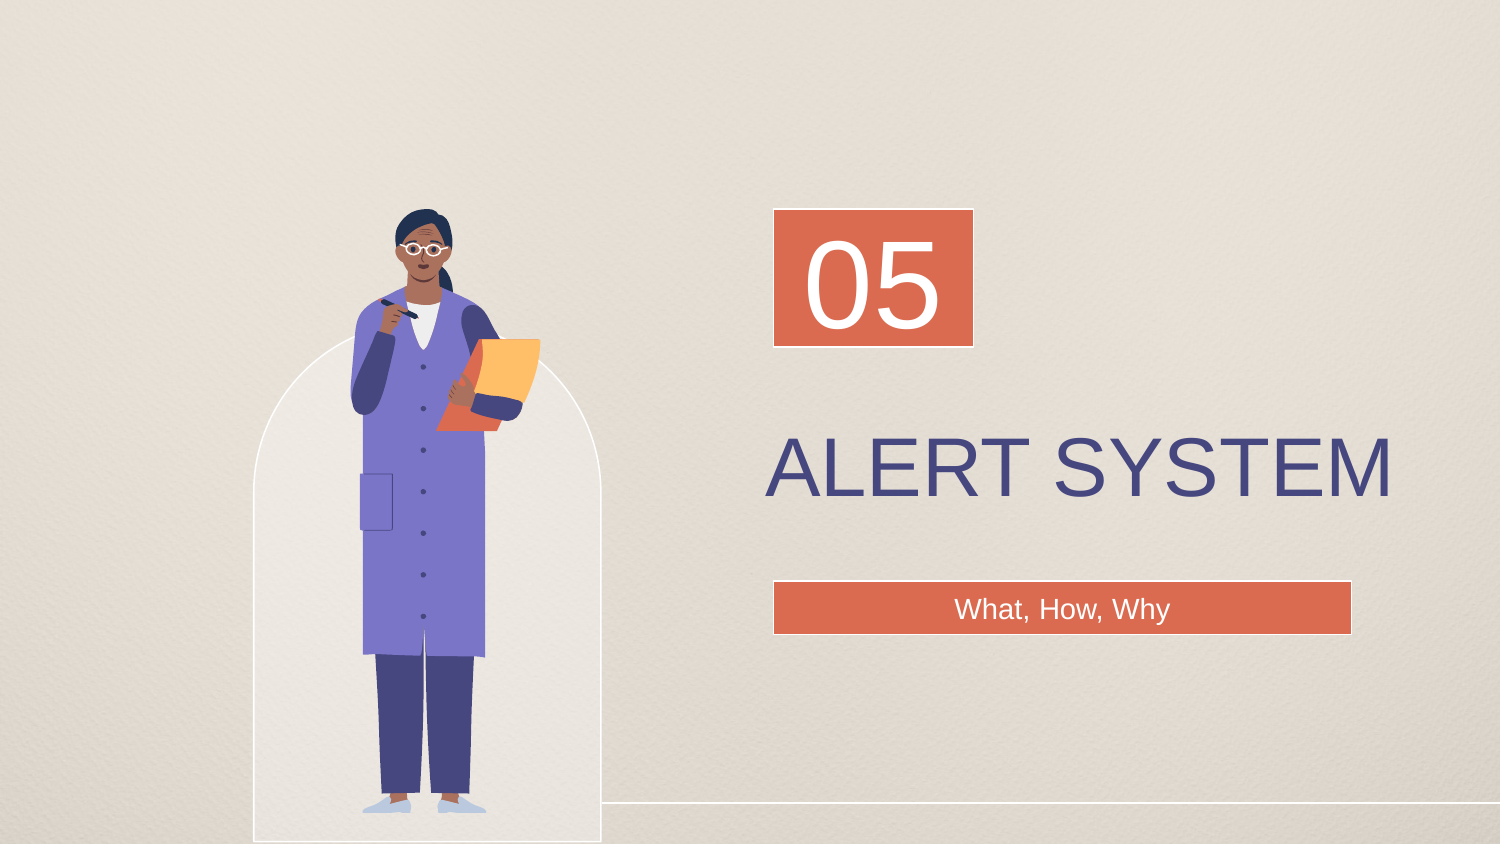

05
# ALERT SYSTEM

What, How, Why